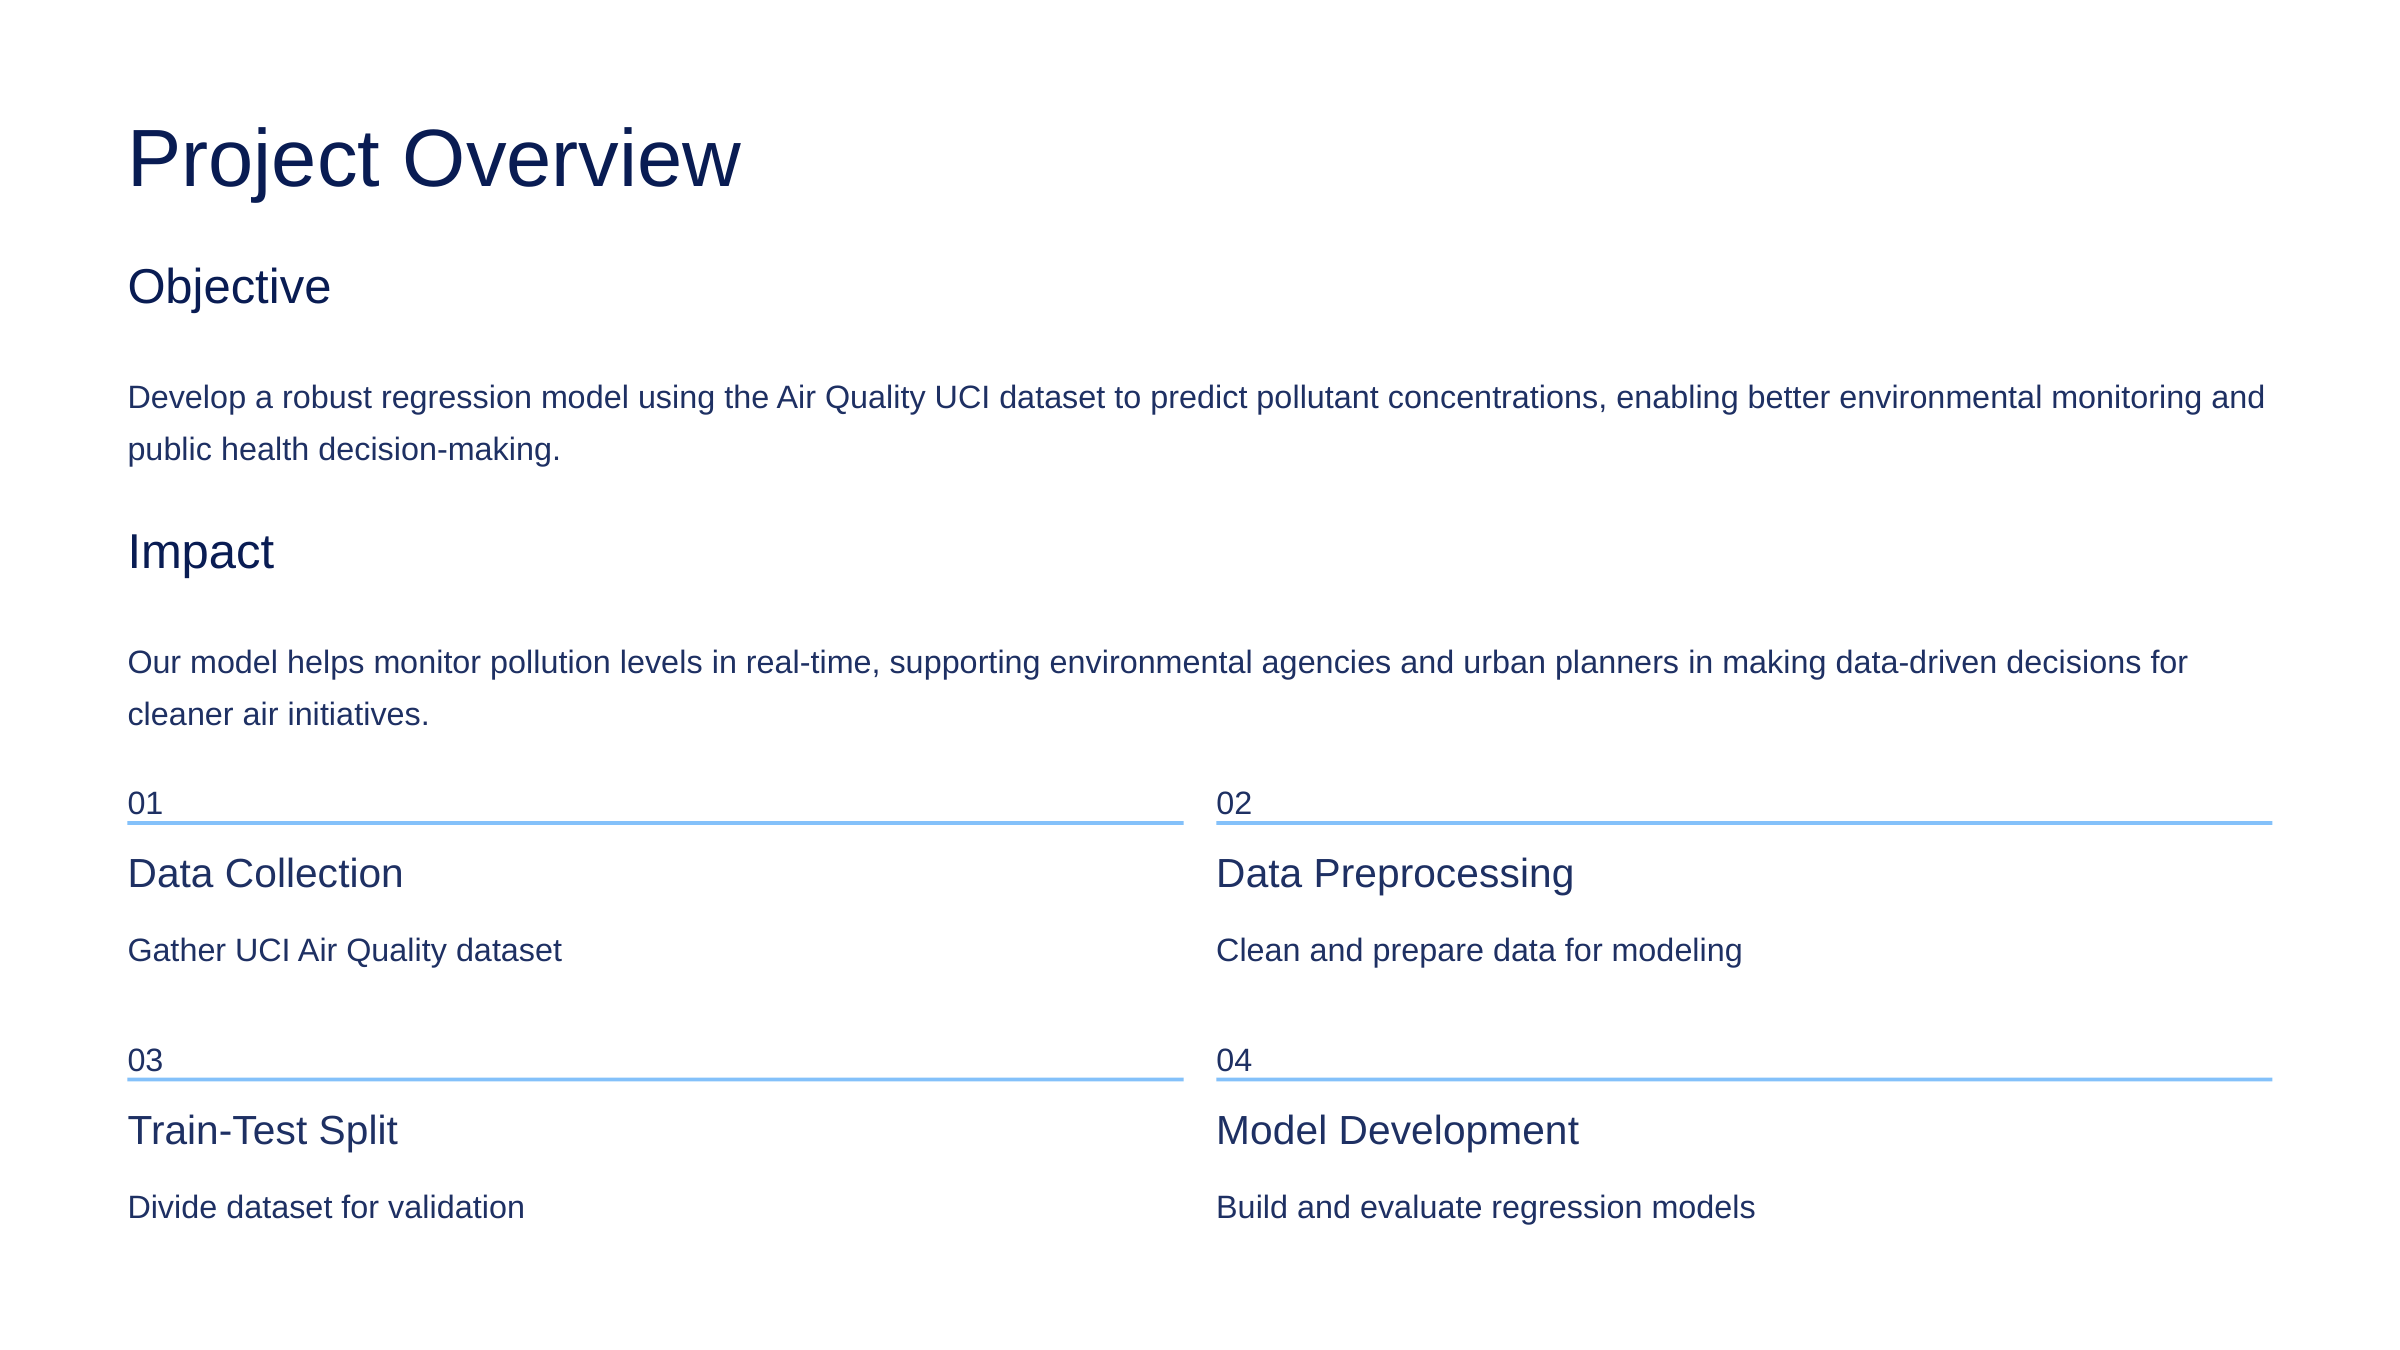

Project Overview
Objective
Develop a robust regression model using the Air Quality UCI dataset to predict pollutant concentrations, enabling better environmental monitoring and public health decision-making.
Impact
Our model helps monitor pollution levels in real-time, supporting environmental agencies and urban planners in making data-driven decisions for cleaner air initiatives.
01
02

Data Collection
Data Preprocessing
Gather UCI Air Quality dataset
Clean and prepare data for modeling
03
04

Train-Test Split
Model Development
Divide dataset for validation
Build and evaluate regression models